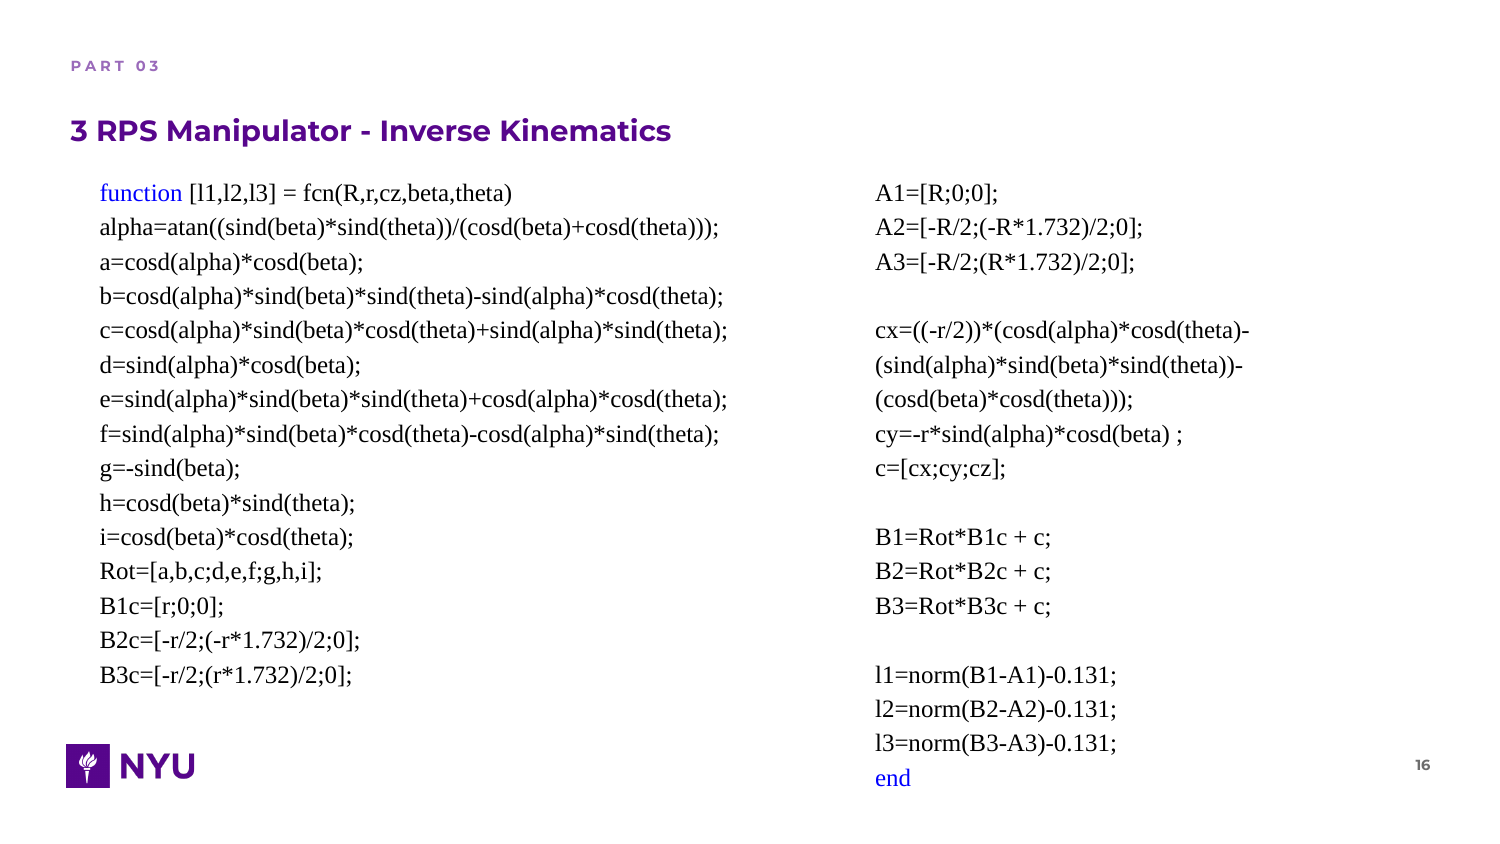

P A R T   0 3
3 RPS Manipulator - Inverse Kinematics
function [l1,l2,l3] = fcn(R,r,cz,beta,theta)
alpha=atan((sind(beta)*sind(theta))/(cosd(beta)+cosd(theta)));
a=cosd(alpha)*cosd(beta);
b=cosd(alpha)*sind(beta)*sind(theta)-sind(alpha)*cosd(theta);
c=cosd(alpha)*sind(beta)*cosd(theta)+sind(alpha)*sind(theta);
d=sind(alpha)*cosd(beta);
e=sind(alpha)*sind(beta)*sind(theta)+cosd(alpha)*cosd(theta);
f=sind(alpha)*sind(beta)*cosd(theta)-cosd(alpha)*sind(theta);
g=-sind(beta);
h=cosd(beta)*sind(theta);
i=cosd(beta)*cosd(theta);
Rot=[a,b,c;d,e,f;g,h,i];
B1c=[r;0;0];
B2c=[-r/2;(-r*1.732)/2;0];
B3c=[-r/2;(r*1.732)/2;0];

A1=[R;0;0];
A2=[-R/2;(-R*1.732)/2;0];
A3=[-R/2;(R*1.732)/2;0];

cx=((-r/2))*(cosd(alpha)*cosd(theta)-(sind(alpha)*sind(beta)*sind(theta))-(cosd(beta)*cosd(theta)));
cy=-r*sind(alpha)*cosd(beta) ;
c=[cx;cy;cz];

B1=Rot*B1c + c;
B2=Rot*B2c + c;
B3=Rot*B3c + c;

l1=norm(B1-A1)-0.131;
l2=norm(B2-A2)-0.131;
l3=norm(B3-A3)-0.131;
end